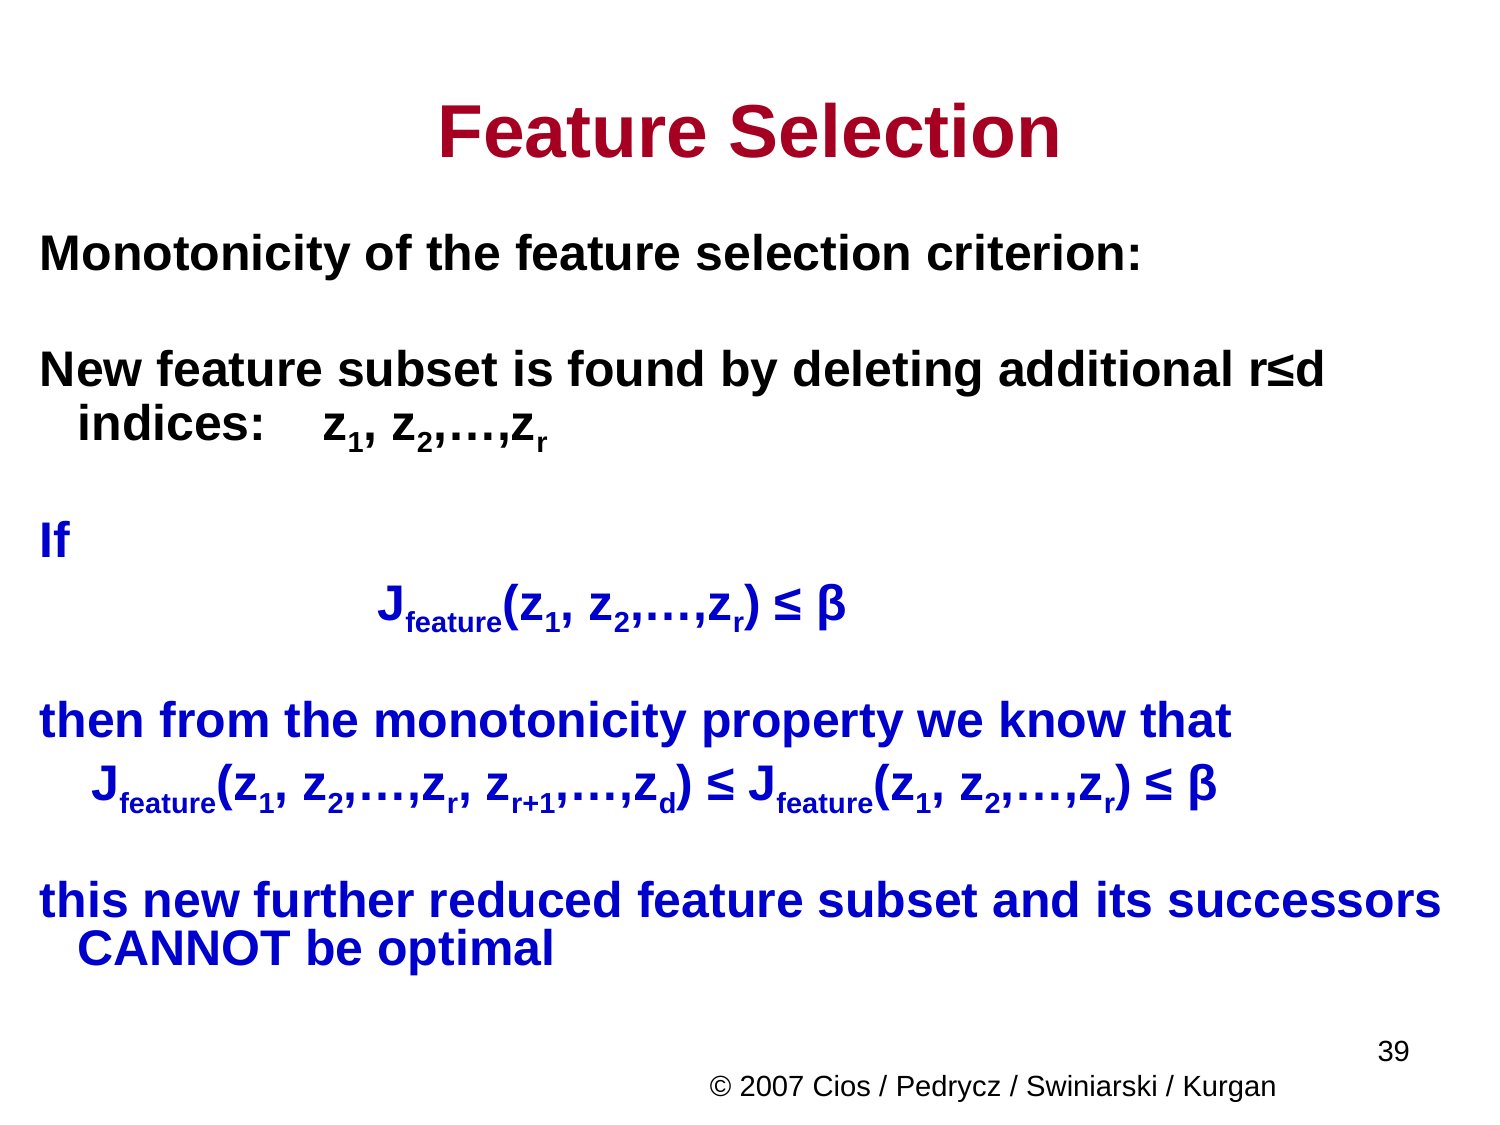

# Feature Selection
Monotonicity of the feature selection criterion:

New feature subset is found by deleting additional r≤d indices:    z1, z2,…,zr

If
	 		Jfeature(z1, z2,…,zr) ≤ β

then from the monotonicity property we know that
	 Jfeature(z1, z2,…,zr, zr+1,…,zd) ≤ Jfeature(z1, z2,…,zr) ≤ β

this new further reduced feature subset and its successors CANNOT be optimal

© 2007 Cios / Pedrycz / Swiniarski / Kurgan
	39